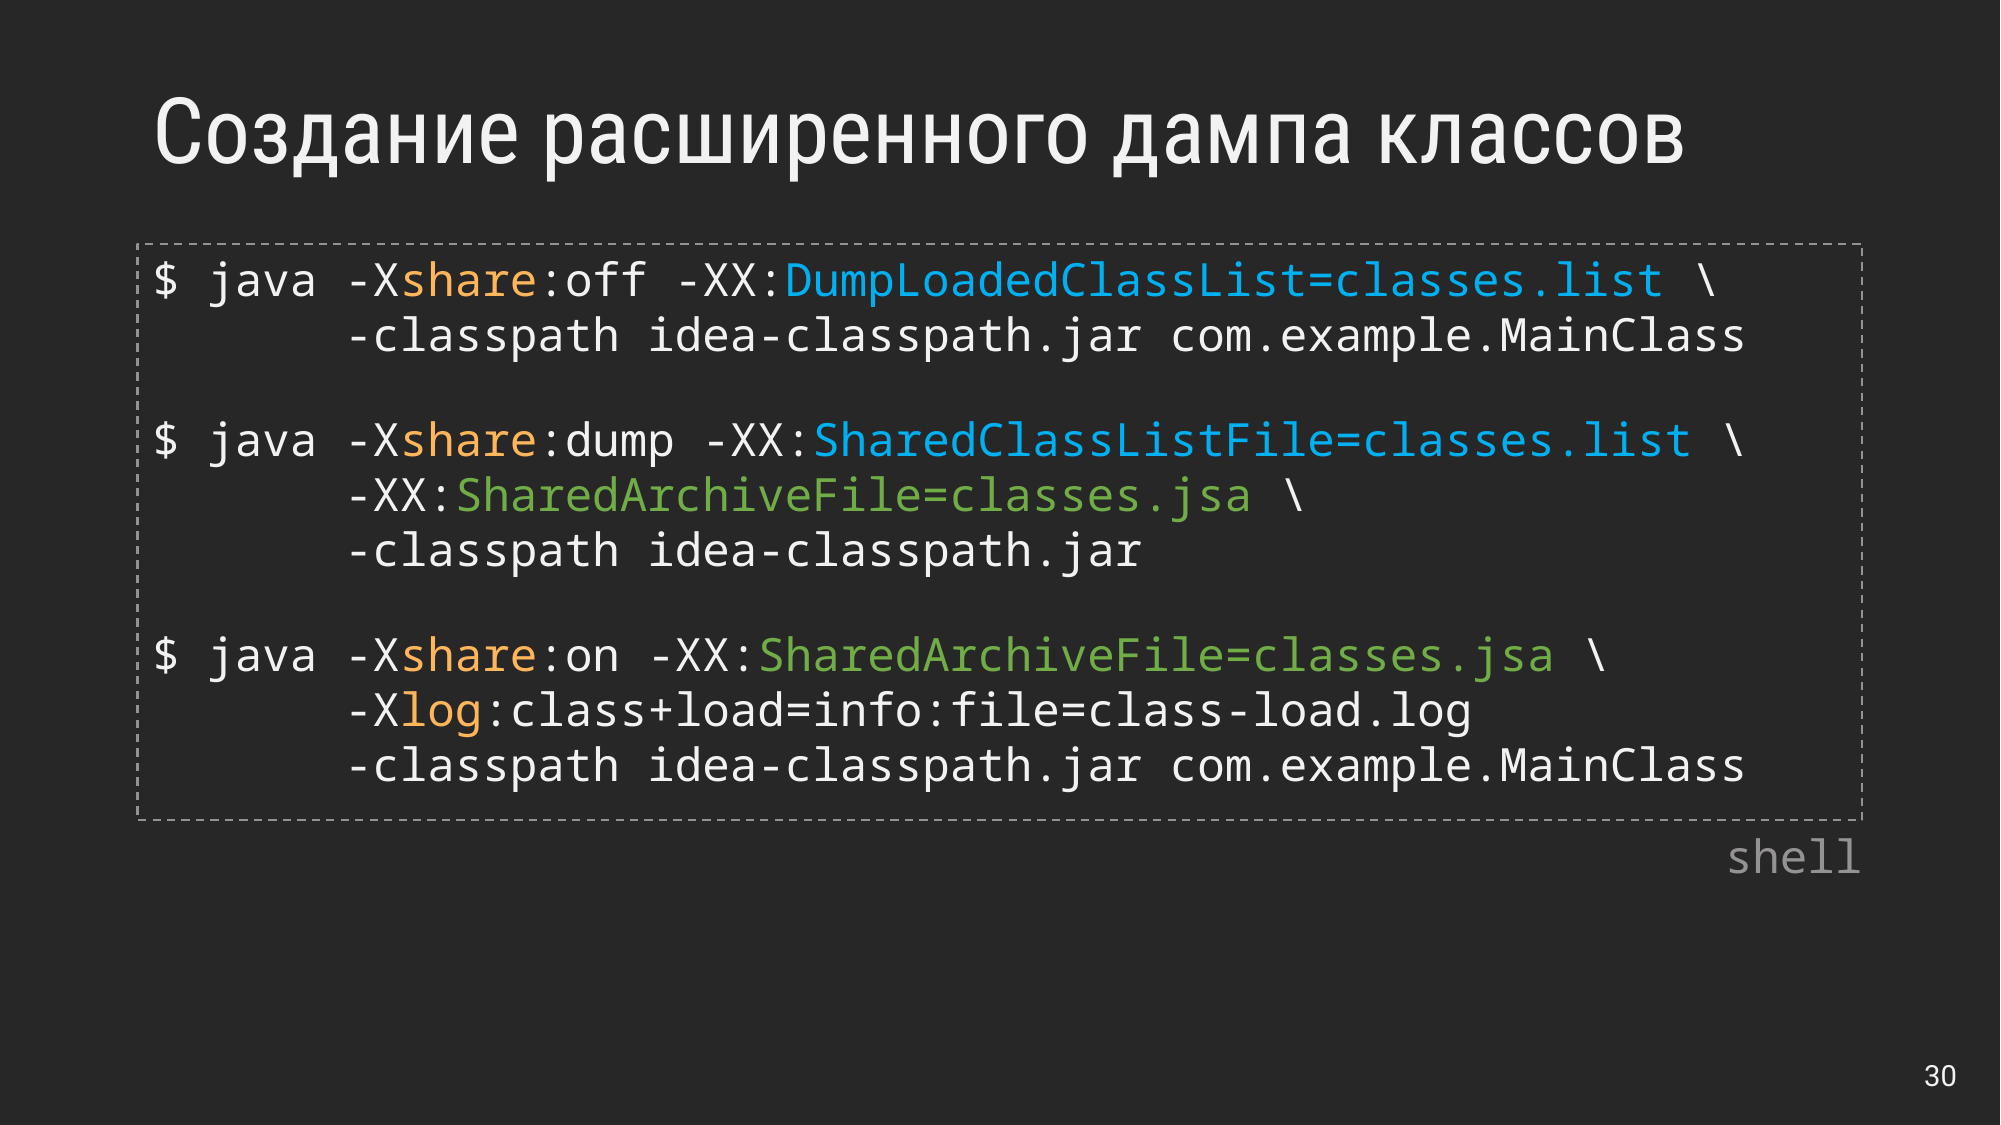

# Создание расширенного дампа классов
$ java -Xshare:off -XX:DumpLoadedClassList=classes.list \
       -classpath idea-classpath.jar com.example.MainClass
$ java -Xshare:dump -XX:SharedClassListFile=classes.list \
       -XX:SharedArchiveFile=classes.jsa \
       -classpath idea-classpath.jar
$ java -Xshare:on -XX:SharedArchiveFile=classes.jsa \
       -Xlog:class+load=info:file=class-load.log
       -classpath idea-classpath.jar com.example.MainClass
shell
30